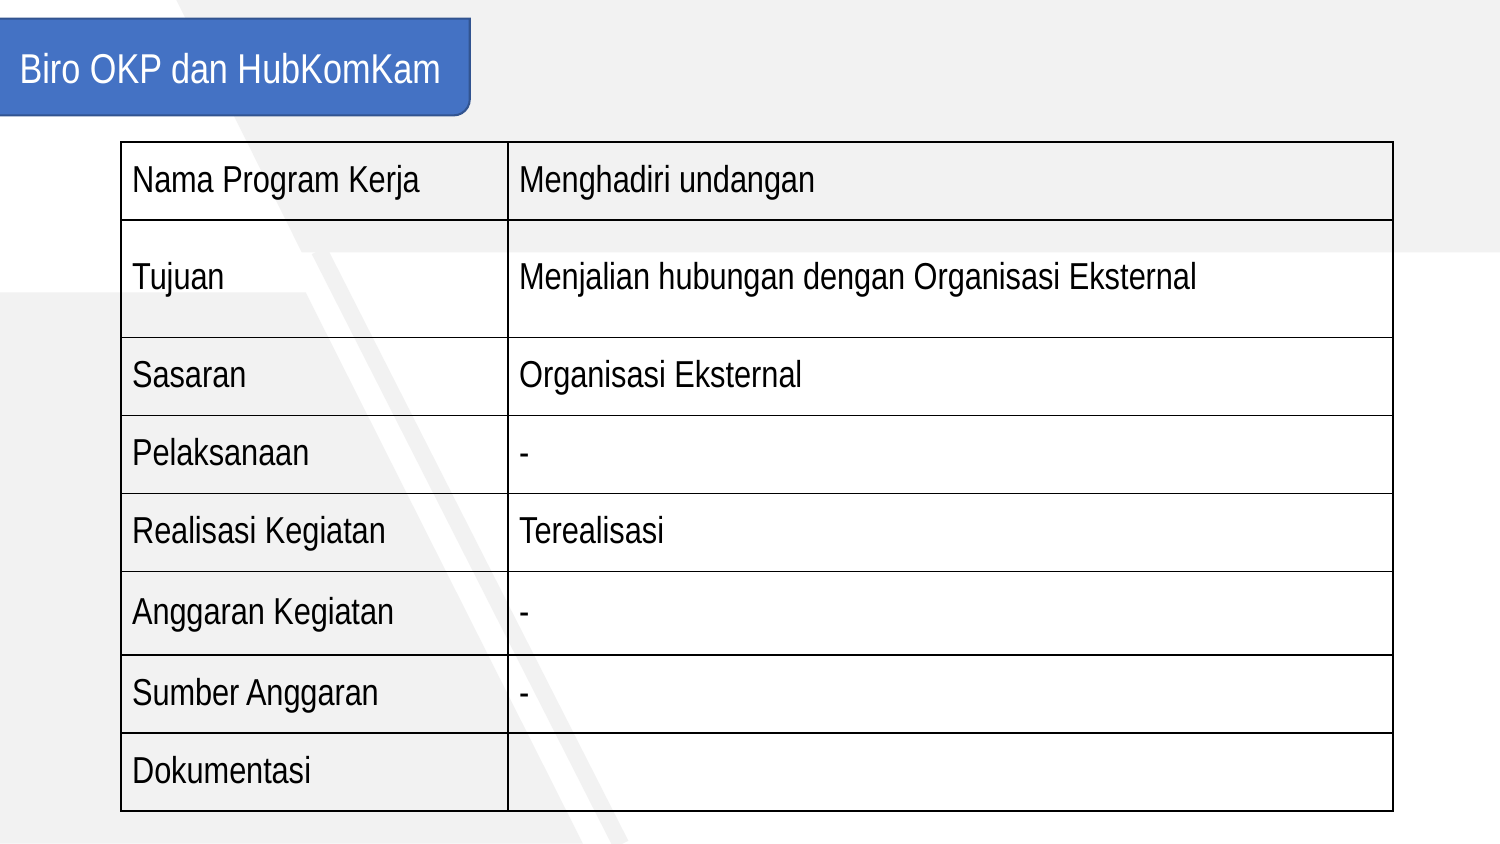

Biro OKP dan HubKomKam
| Nama Program Kerja | Menghadiri undangan |
| --- | --- |
| Tujuan | Menjalian hubungan dengan Organisasi Eksternal |
| Sasaran | Organisasi Eksternal |
| Pelaksanaan | - |
| Realisasi Kegiatan | Terealisasi |
| Anggaran Kegiatan | - |
| Sumber Anggaran | - |
| Dokumentasi |  |